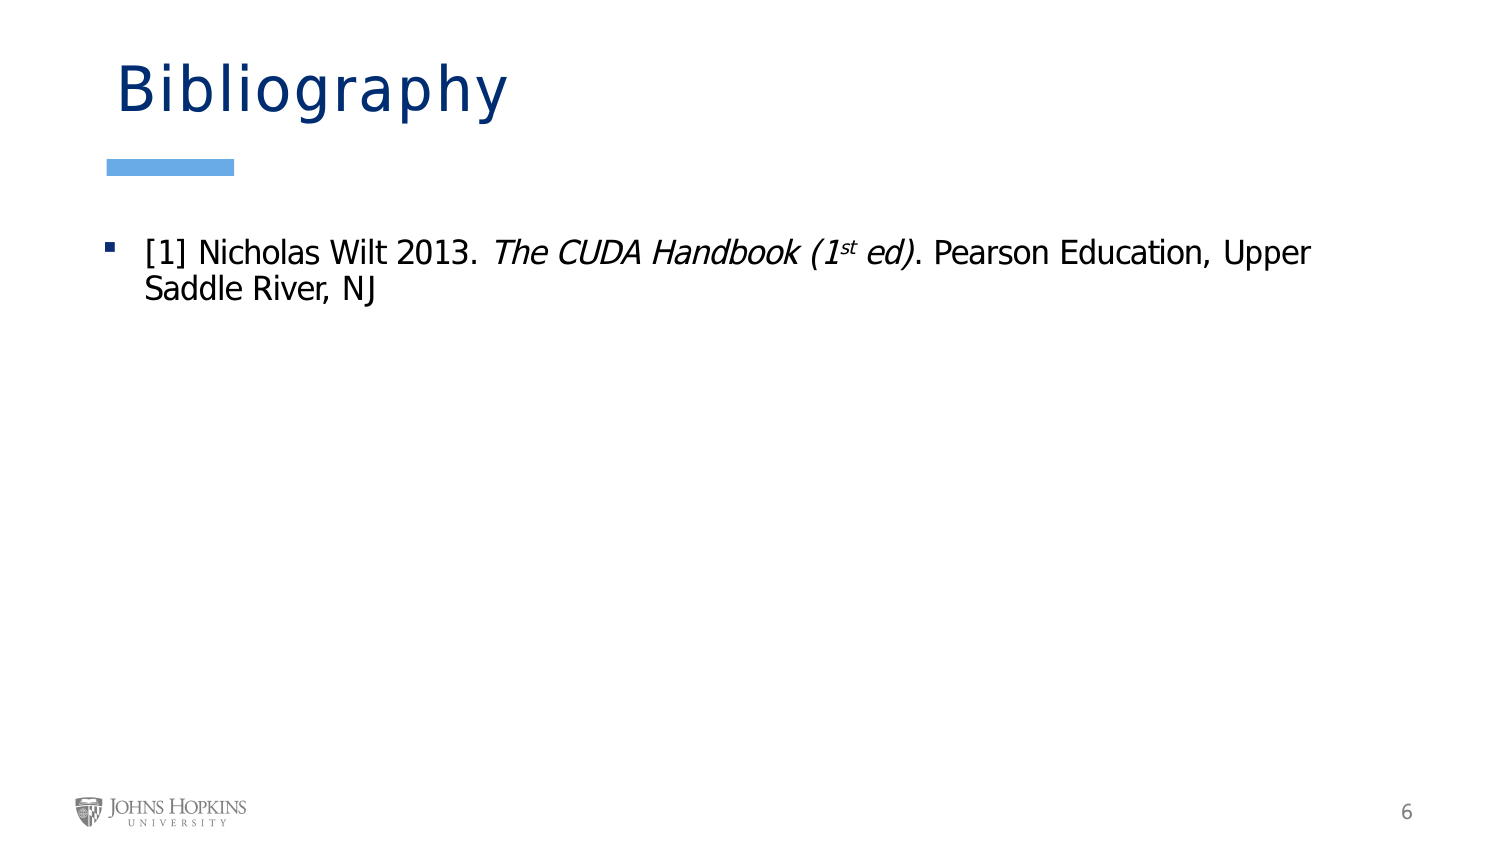

Bibliography
[1] Nicholas Wilt 2013. The CUDA Handbook (1st ed). Pearson Education, Upper Saddle River, NJ